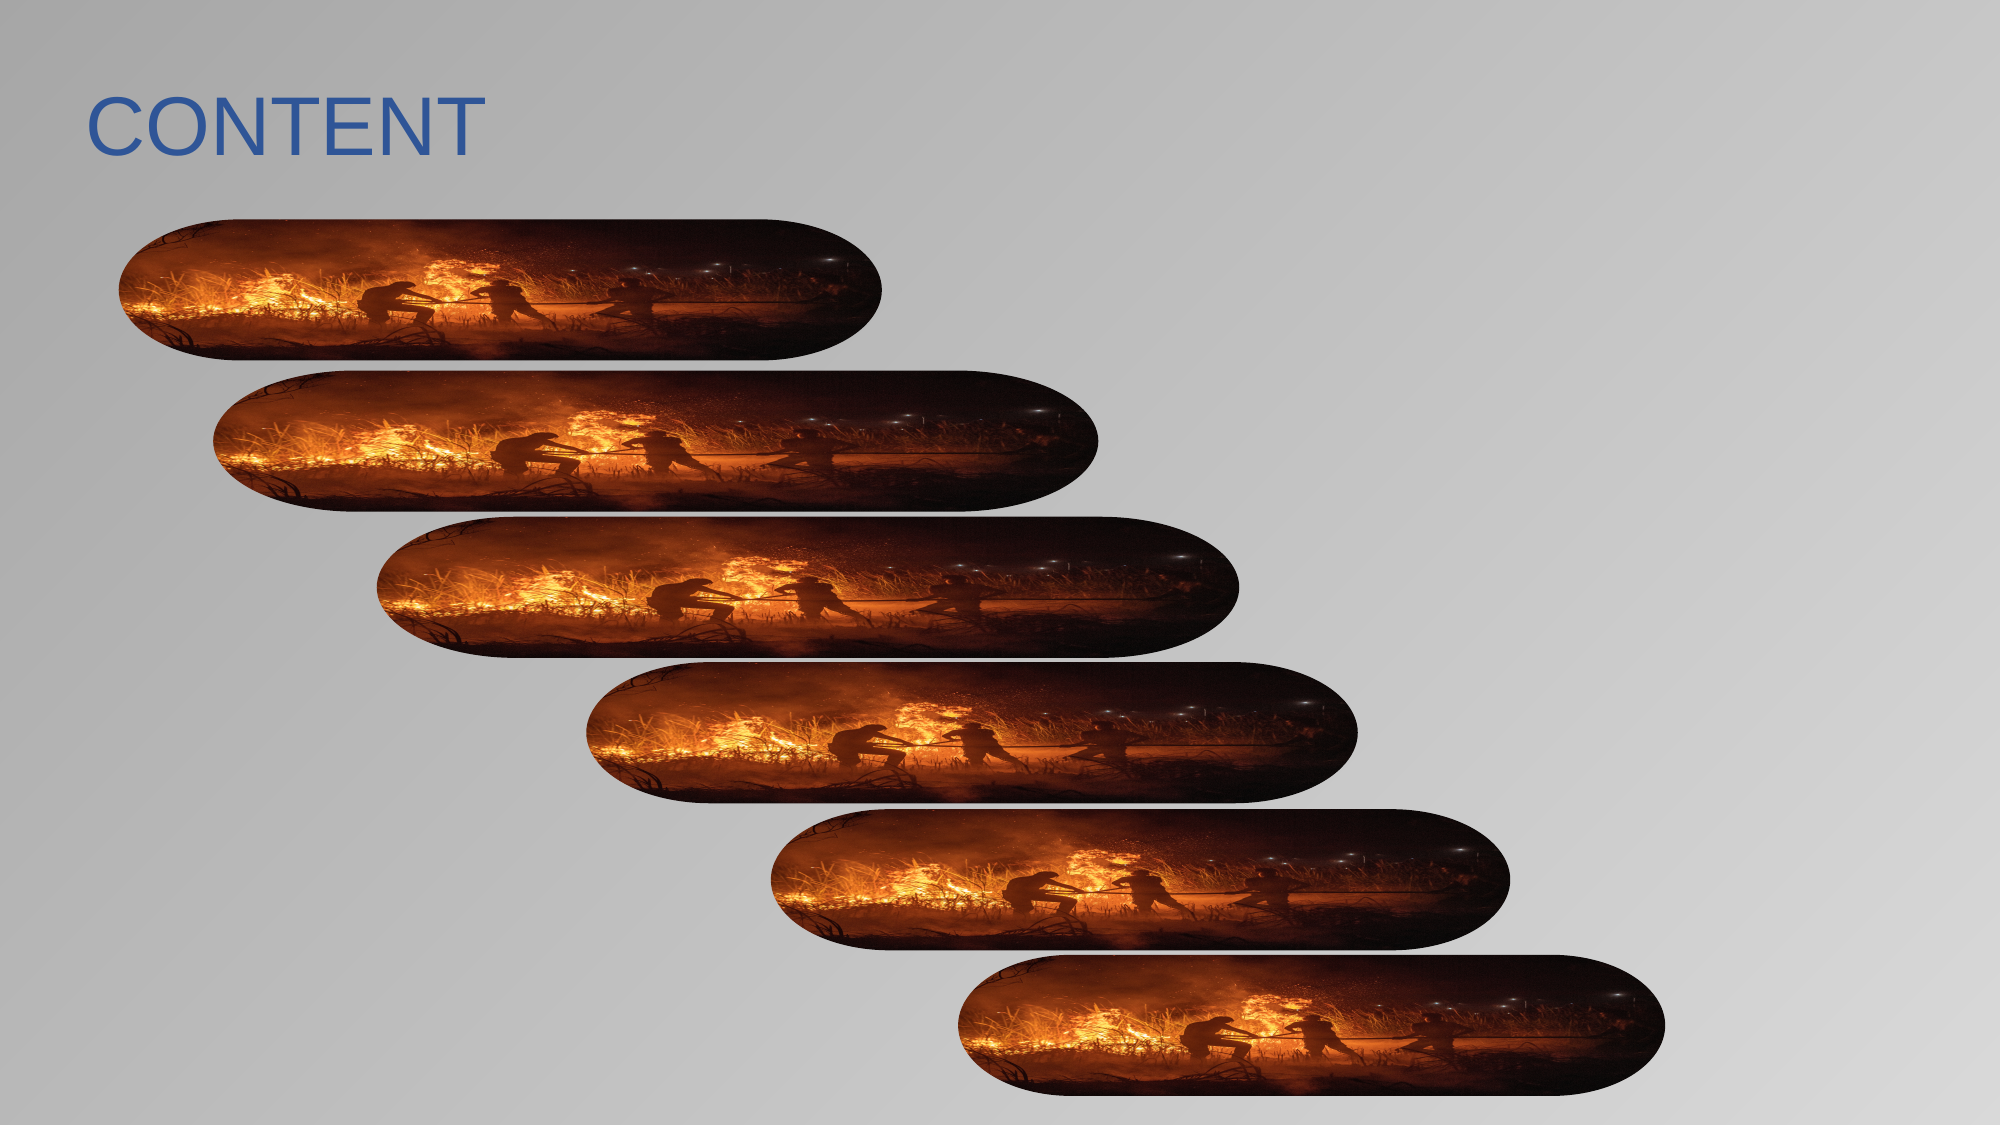

4.MODEL PERFORMANCE
CONTENT

1.INTRODUCTION
2.DATASET DESCRIPTION
5.CONCLUSION
6.SUGGESTIONS
3.METHODOLOGY